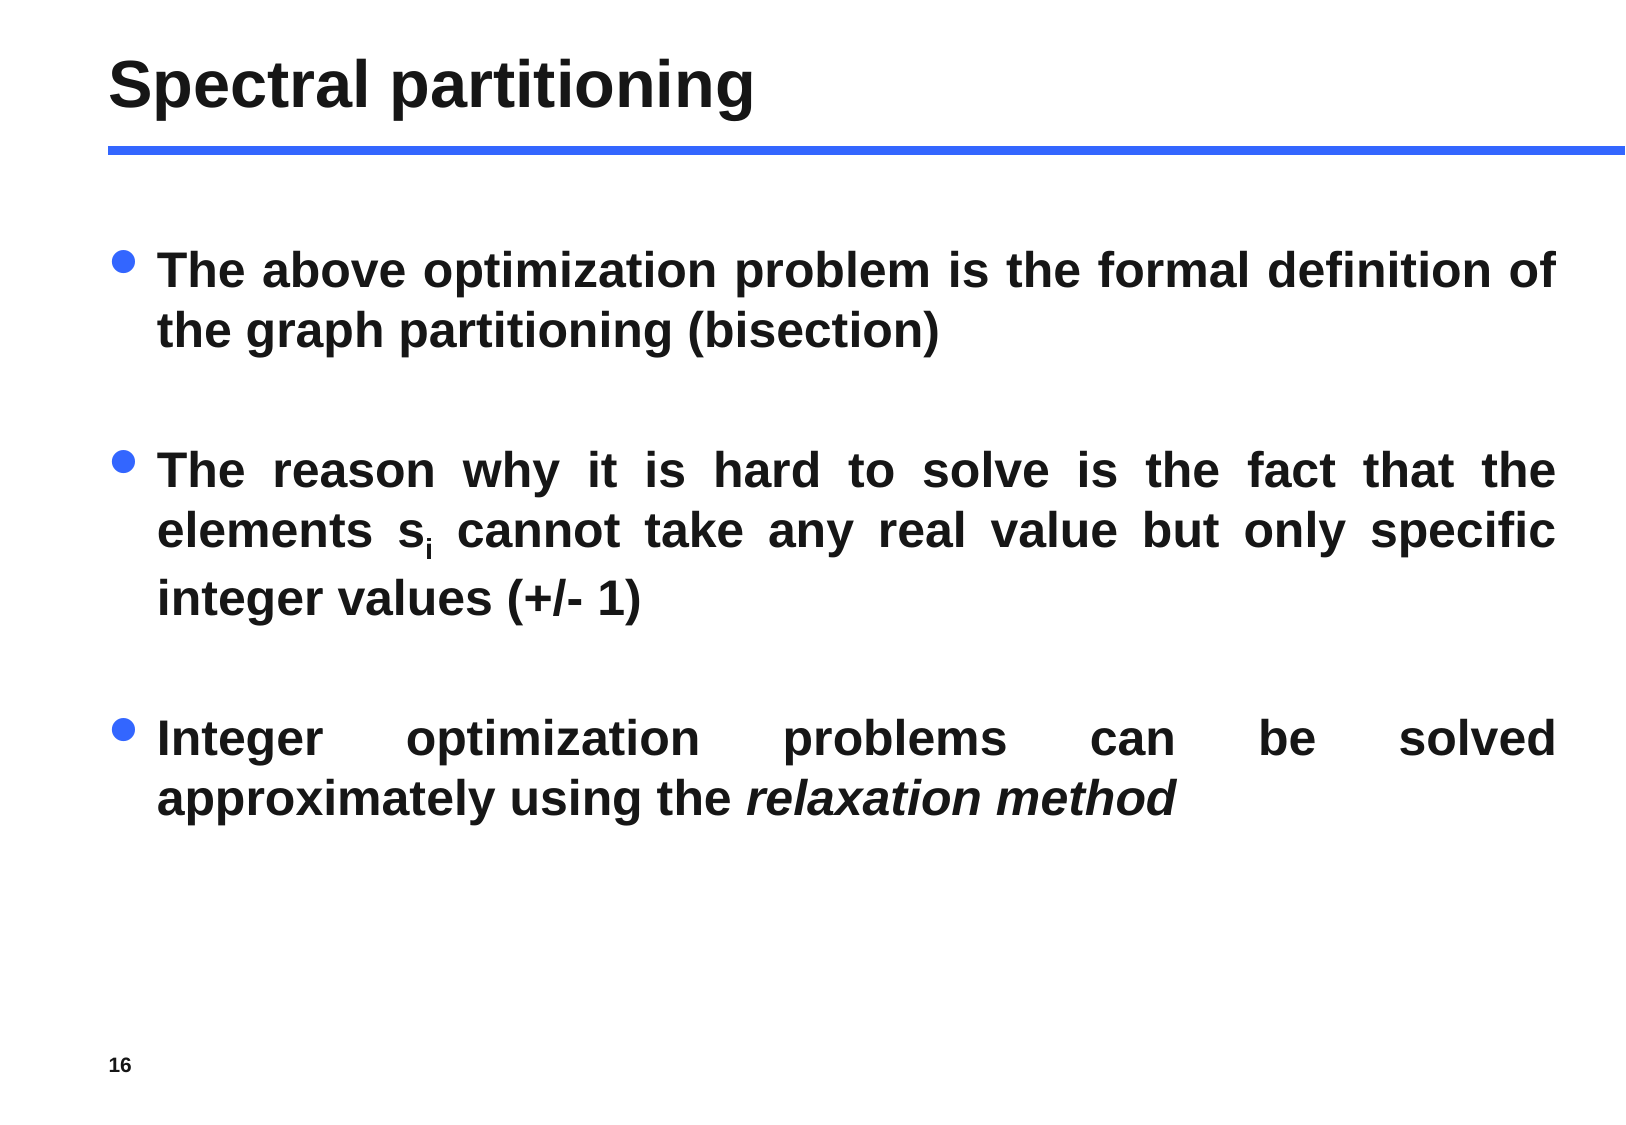

# Spectral partitioning
The above optimization problem is the formal definition of the graph partitioning (bisection)

The reason why it is hard to solve is the fact that the elements si cannot take any real value but only specific integer values (+/- 1)

Integer optimization problems can be solved approximately using the relaxation method
16